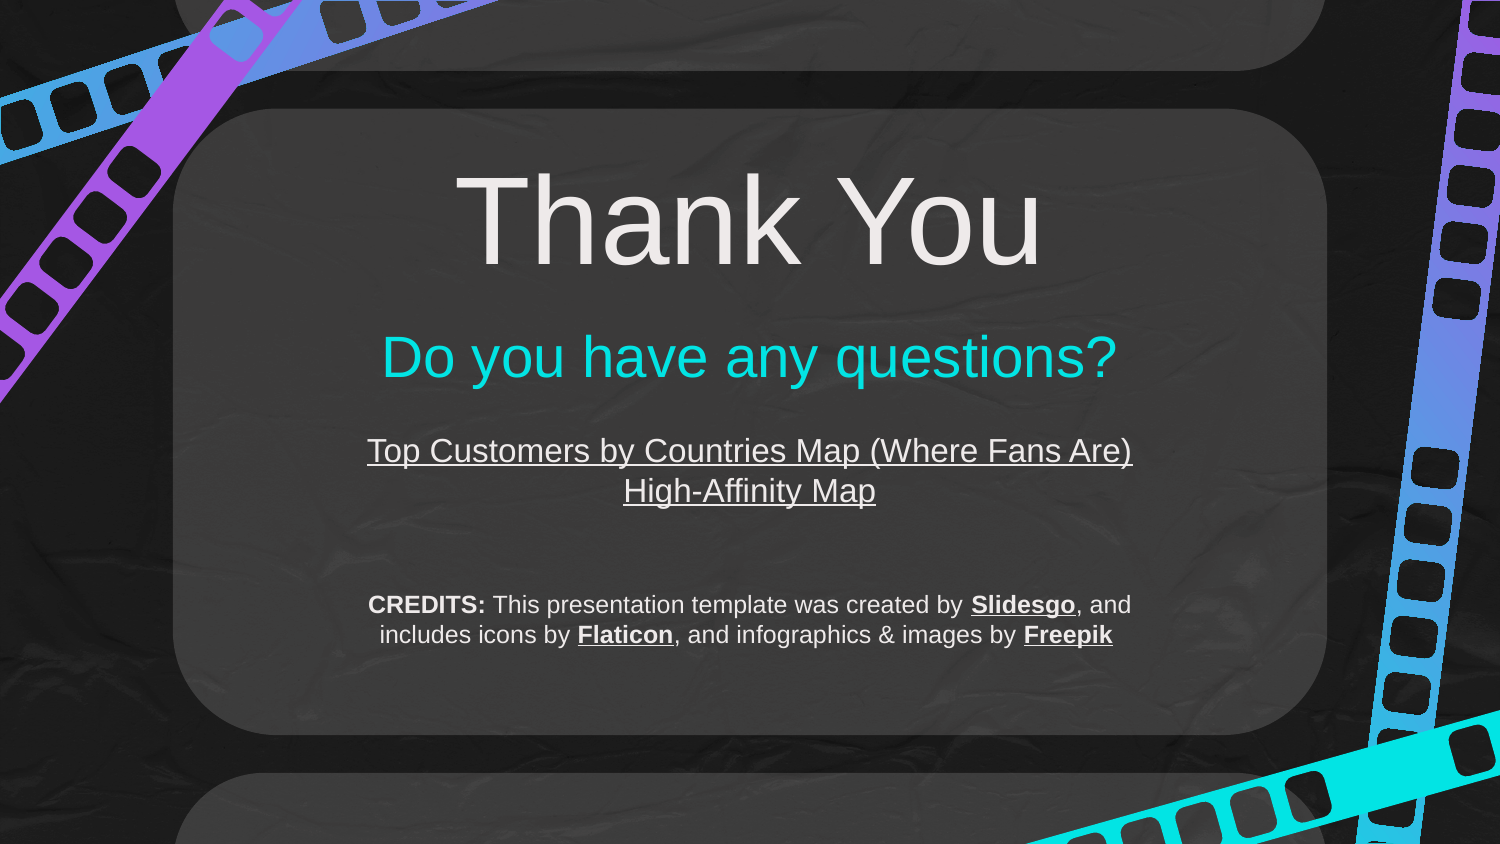

# Thank You
Do you have any questions?

Top Customers by Countries Map (Where Fans Are)
High-Affinity Map